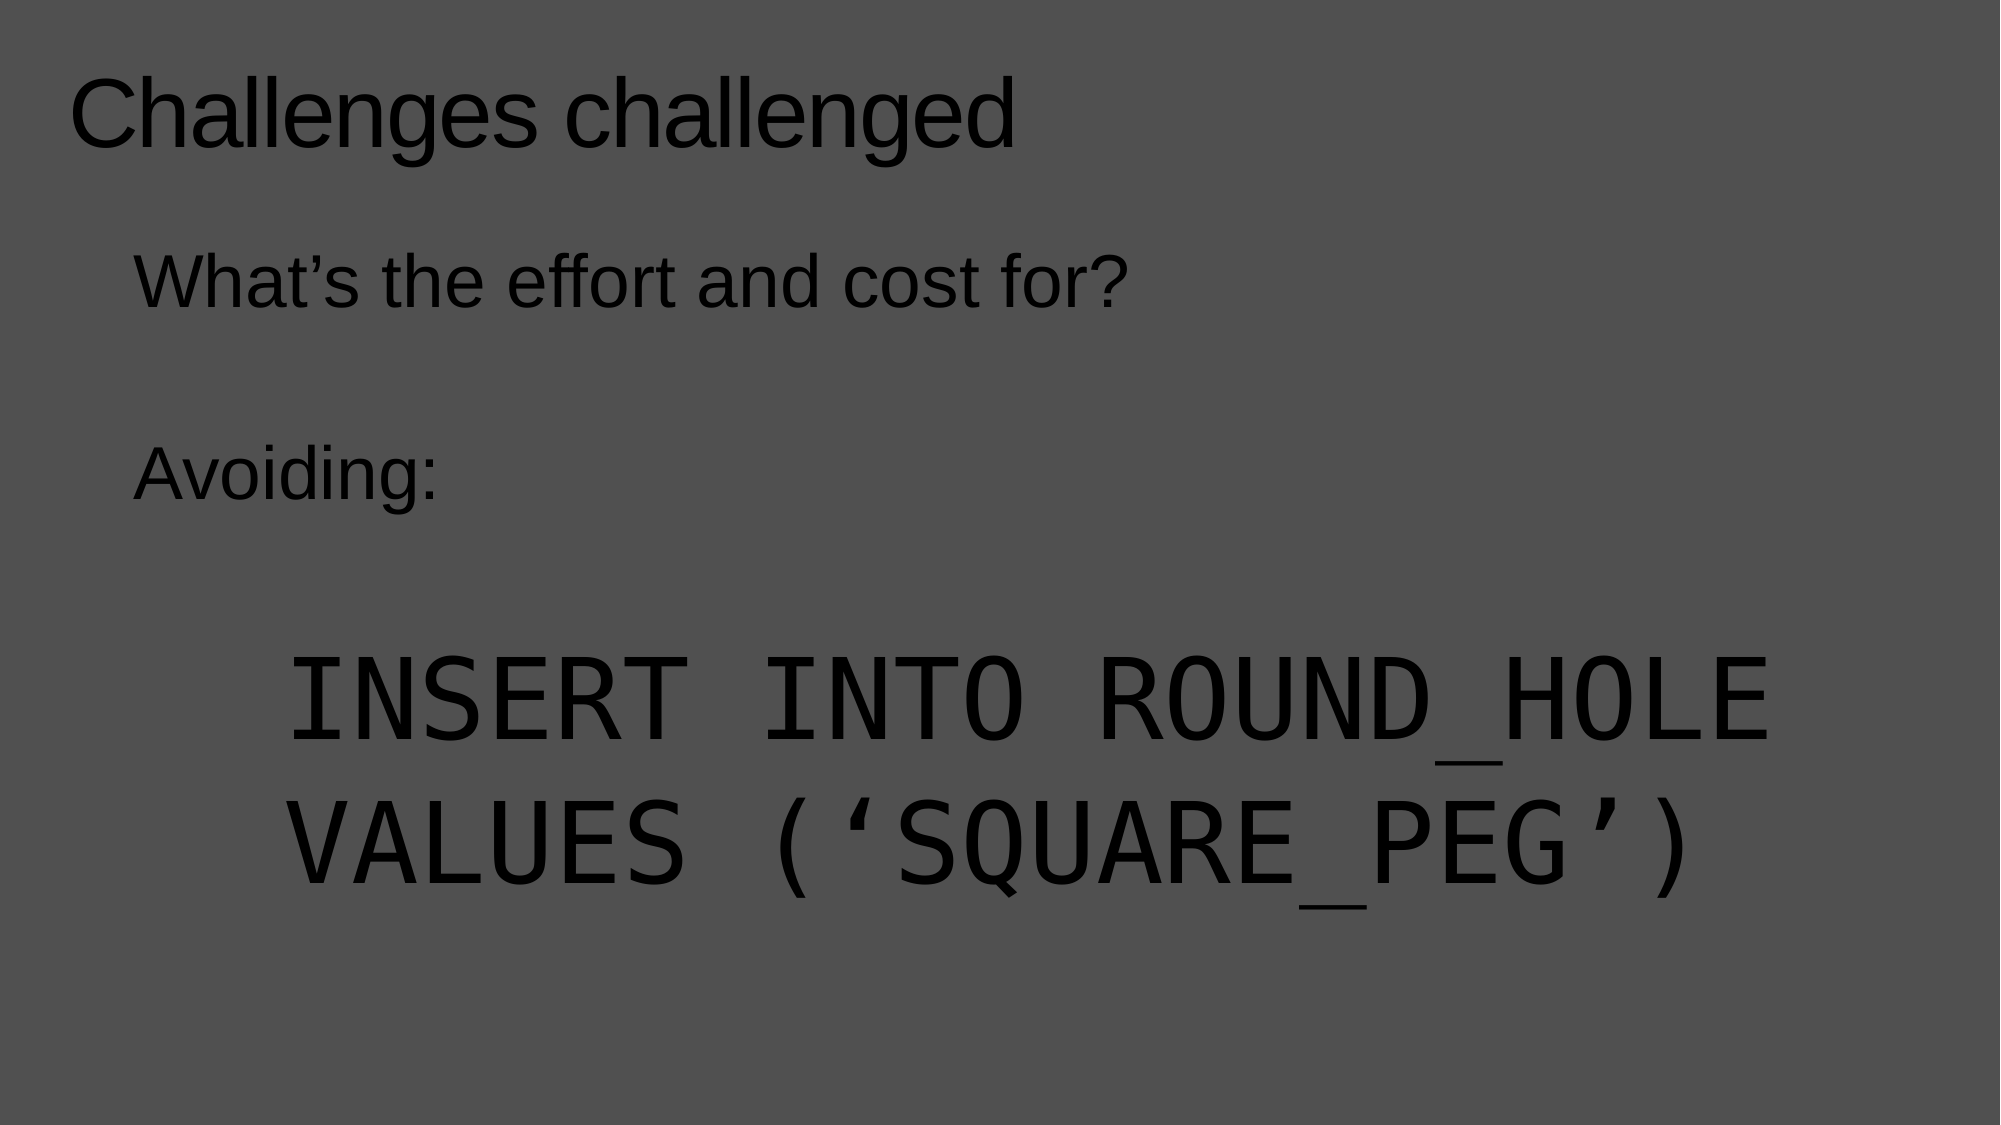

# Challenges challenged
What’s the effort and cost for?

Avoiding:

	INSERT INTO ROUND_HOLE
	VALUES (‘SQUARE_PEG’)